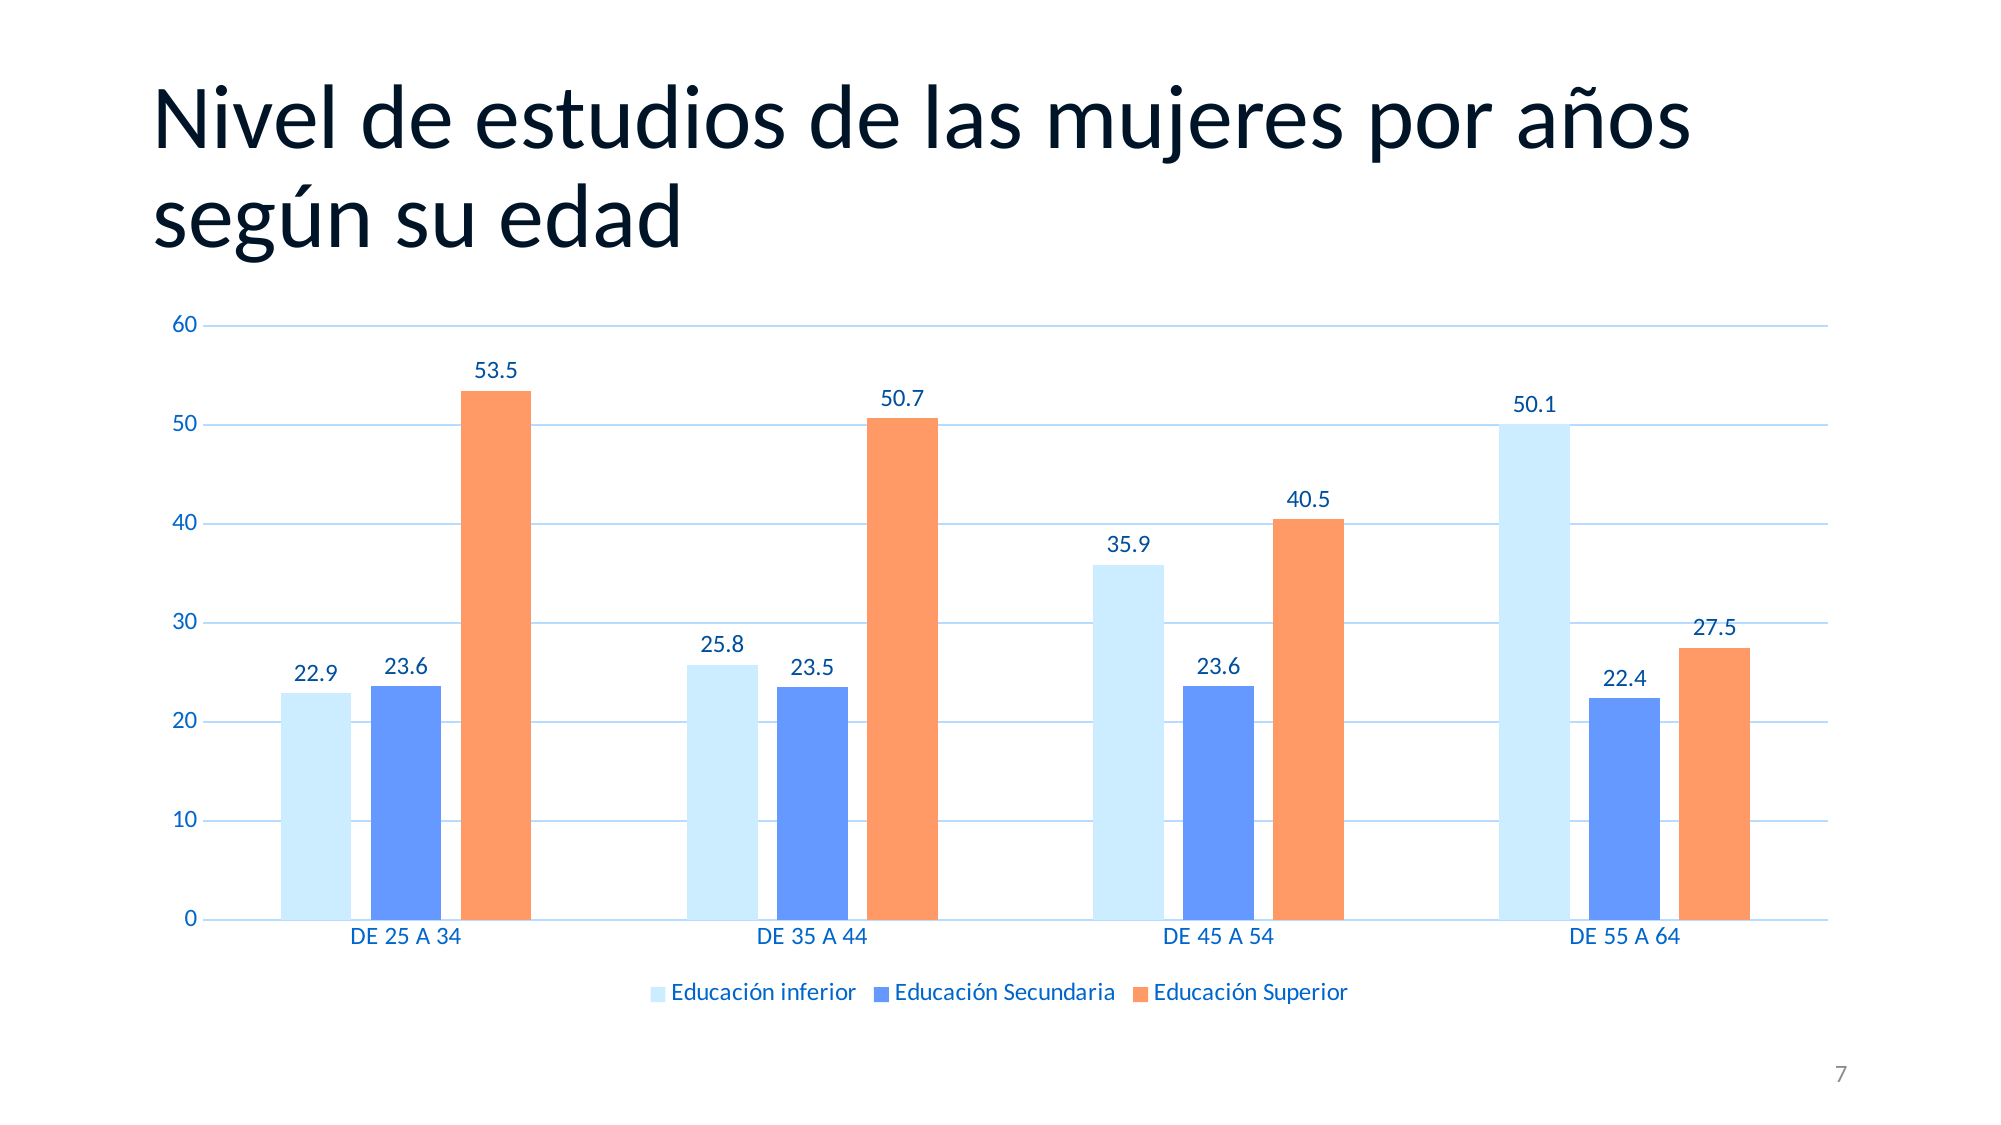

# Nivel de estudios de las mujeres por años según su edad

### Chart

| Category | Educación inferior | Educación Secundaria | Educación Superior |
|---|---|---|---|
| DE 25 A 34 | 22.9 | 23.6 | 53.5 |
| DE 35 A 44 | 25.8 | 23.5 | 50.7 |
| DE 45 A 54 | 35.9 | 23.6 | 40.5 |
| DE 55 A 64 | 50.1 | 22.4 | 27.5 |
7